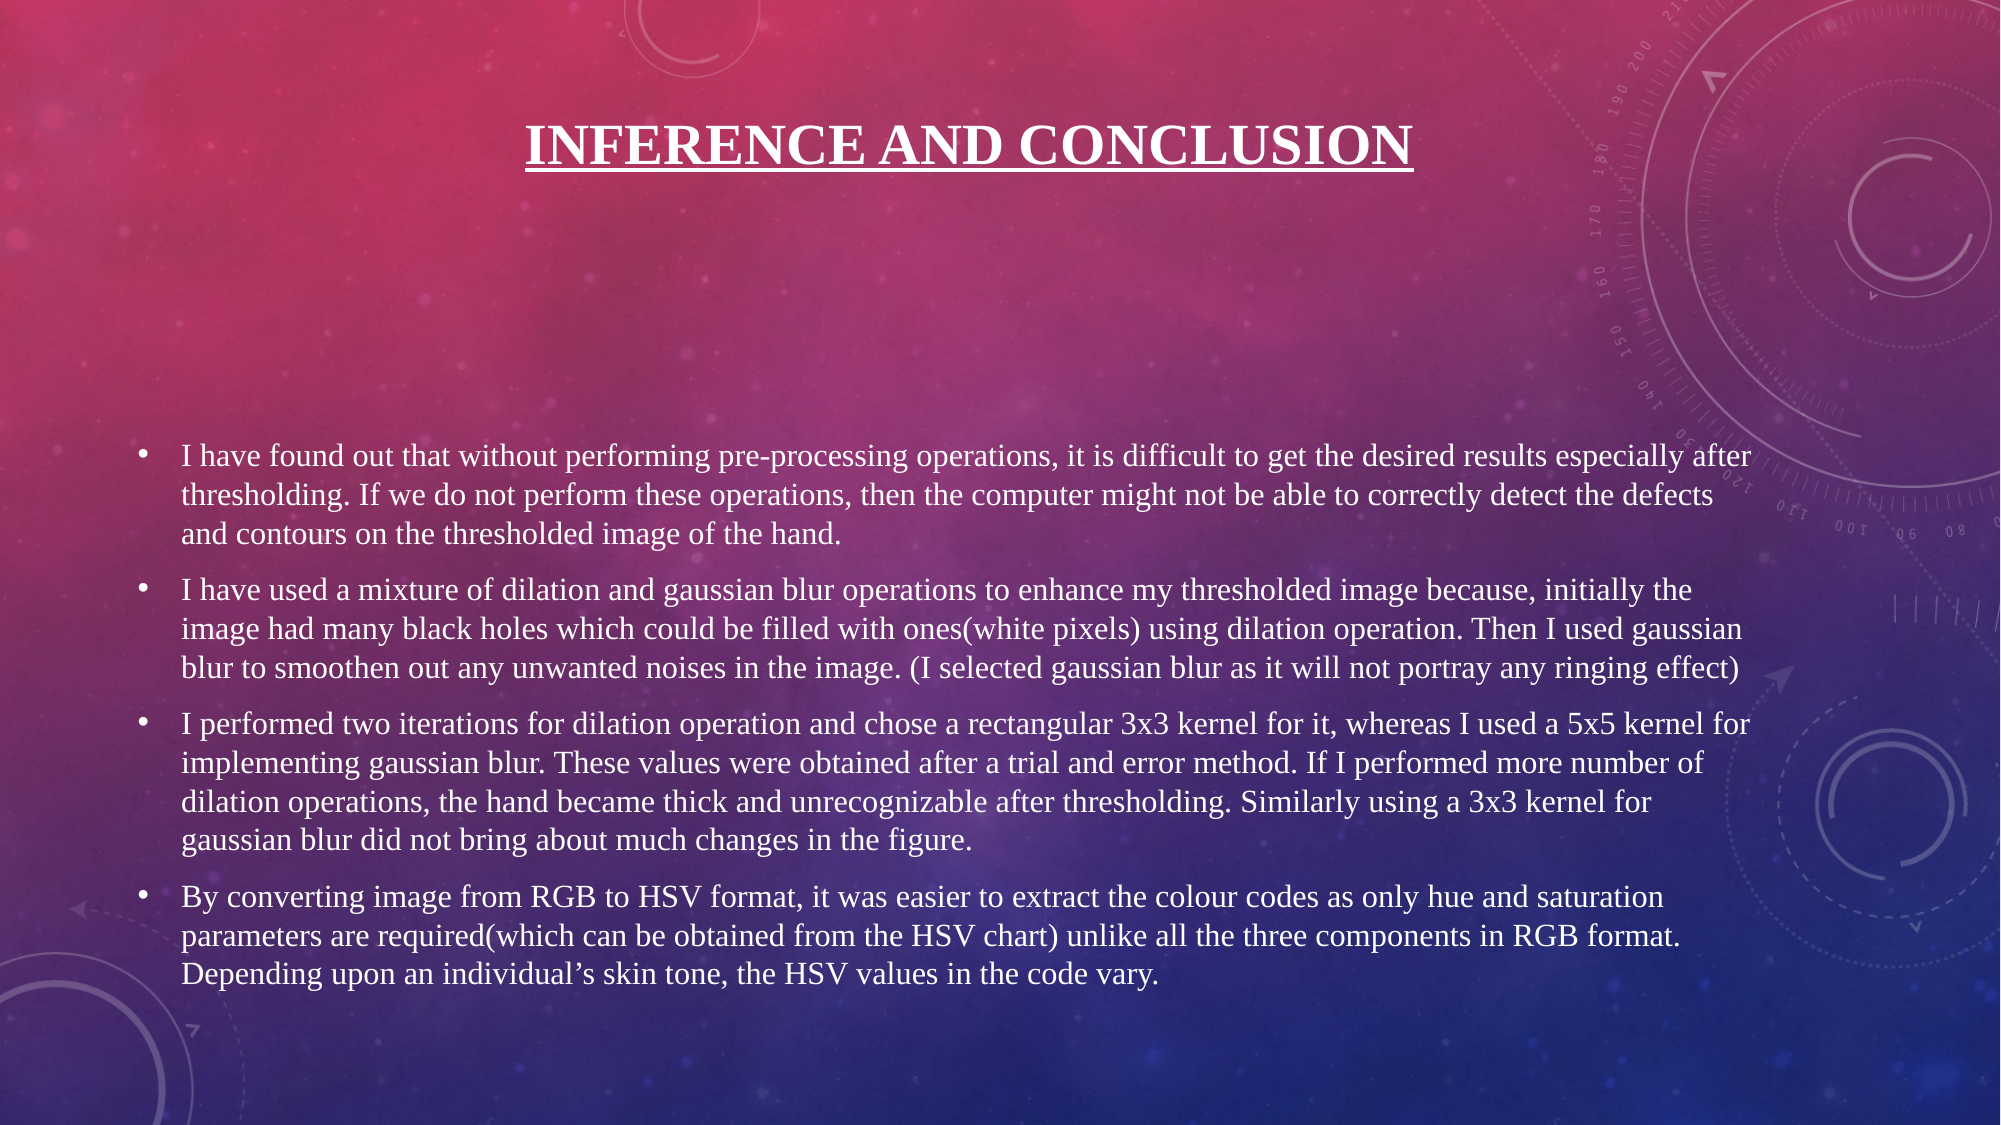

# Inference and Conclusion
I have found out that without performing pre-processing operations, it is difficult to get the desired results especially after thresholding. If we do not perform these operations, then the computer might not be able to correctly detect the defects and contours on the thresholded image of the hand.
I have used a mixture of dilation and gaussian blur operations to enhance my thresholded image because, initially the image had many black holes which could be filled with ones(white pixels) using dilation operation. Then I used gaussian blur to smoothen out any unwanted noises in the image. (I selected gaussian blur as it will not portray any ringing effect)
I performed two iterations for dilation operation and chose a rectangular 3x3 kernel for it, whereas I used a 5x5 kernel for implementing gaussian blur. These values were obtained after a trial and error method. If I performed more number of dilation operations, the hand became thick and unrecognizable after thresholding. Similarly using a 3x3 kernel for gaussian blur did not bring about much changes in the figure.
By converting image from RGB to HSV format, it was easier to extract the colour codes as only hue and saturation parameters are required(which can be obtained from the HSV chart) unlike all the three components in RGB format. Depending upon an individual’s skin tone, the HSV values in the code vary.